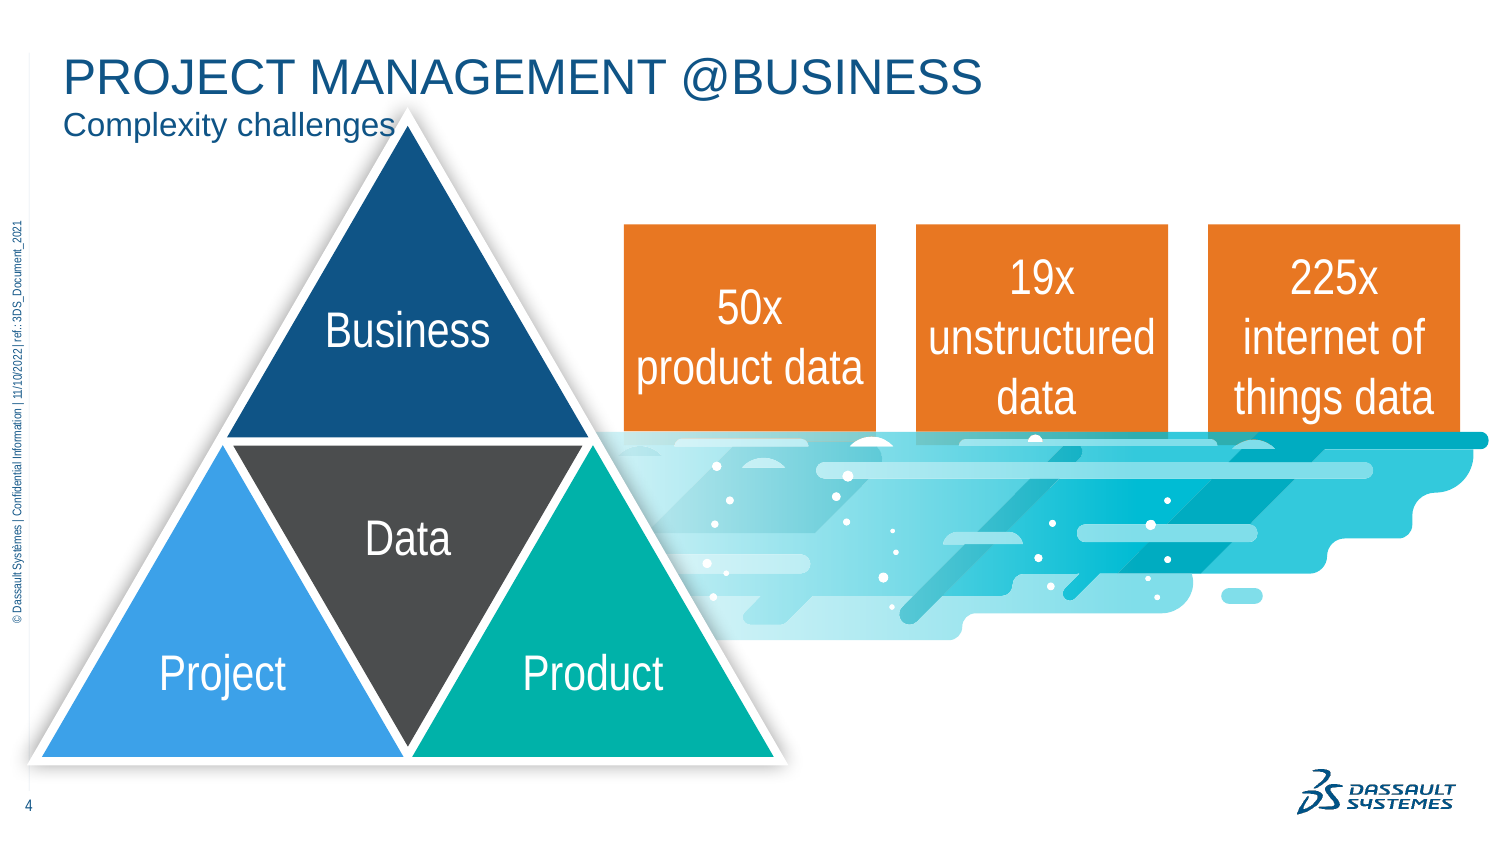

# Project management @business
Complexity challenges

Business

Data
Project
Product
50x
product data
19x
unstructured
data
225x internet of things data
11/10/2022